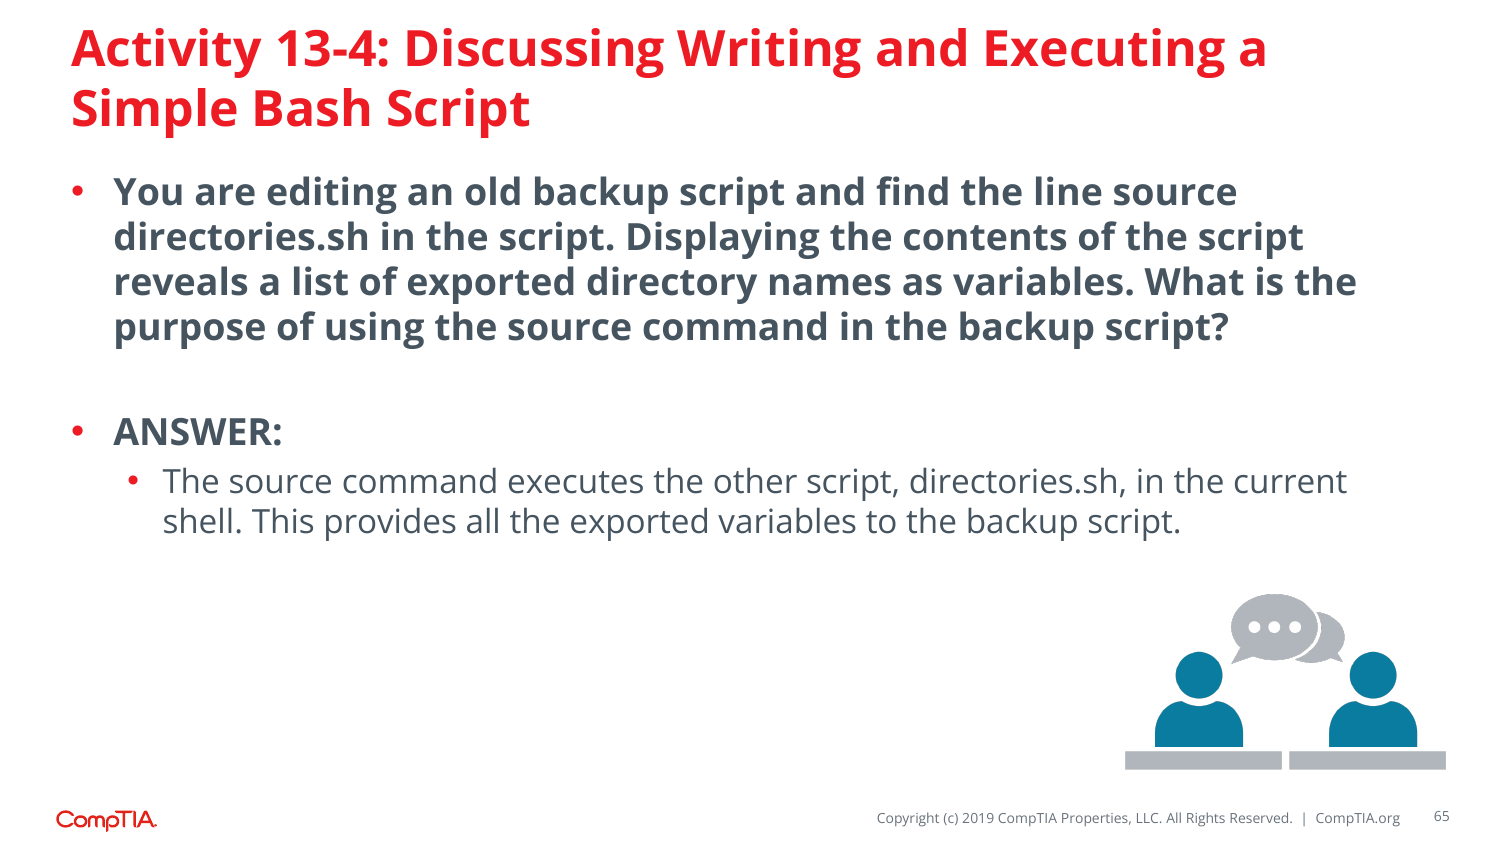

# Activity 13-4: Discussing Writing and Executing a Simple Bash Script
You are editing an old backup script and find the line source directories.sh in the script. Displaying the contents of the script reveals a list of exported directory names as variables. What is the purpose of using the source command in the backup script?

ANSWER:
The source command executes the other script, directories.sh, in the current shell. This provides all the exported variables to the backup script.

65